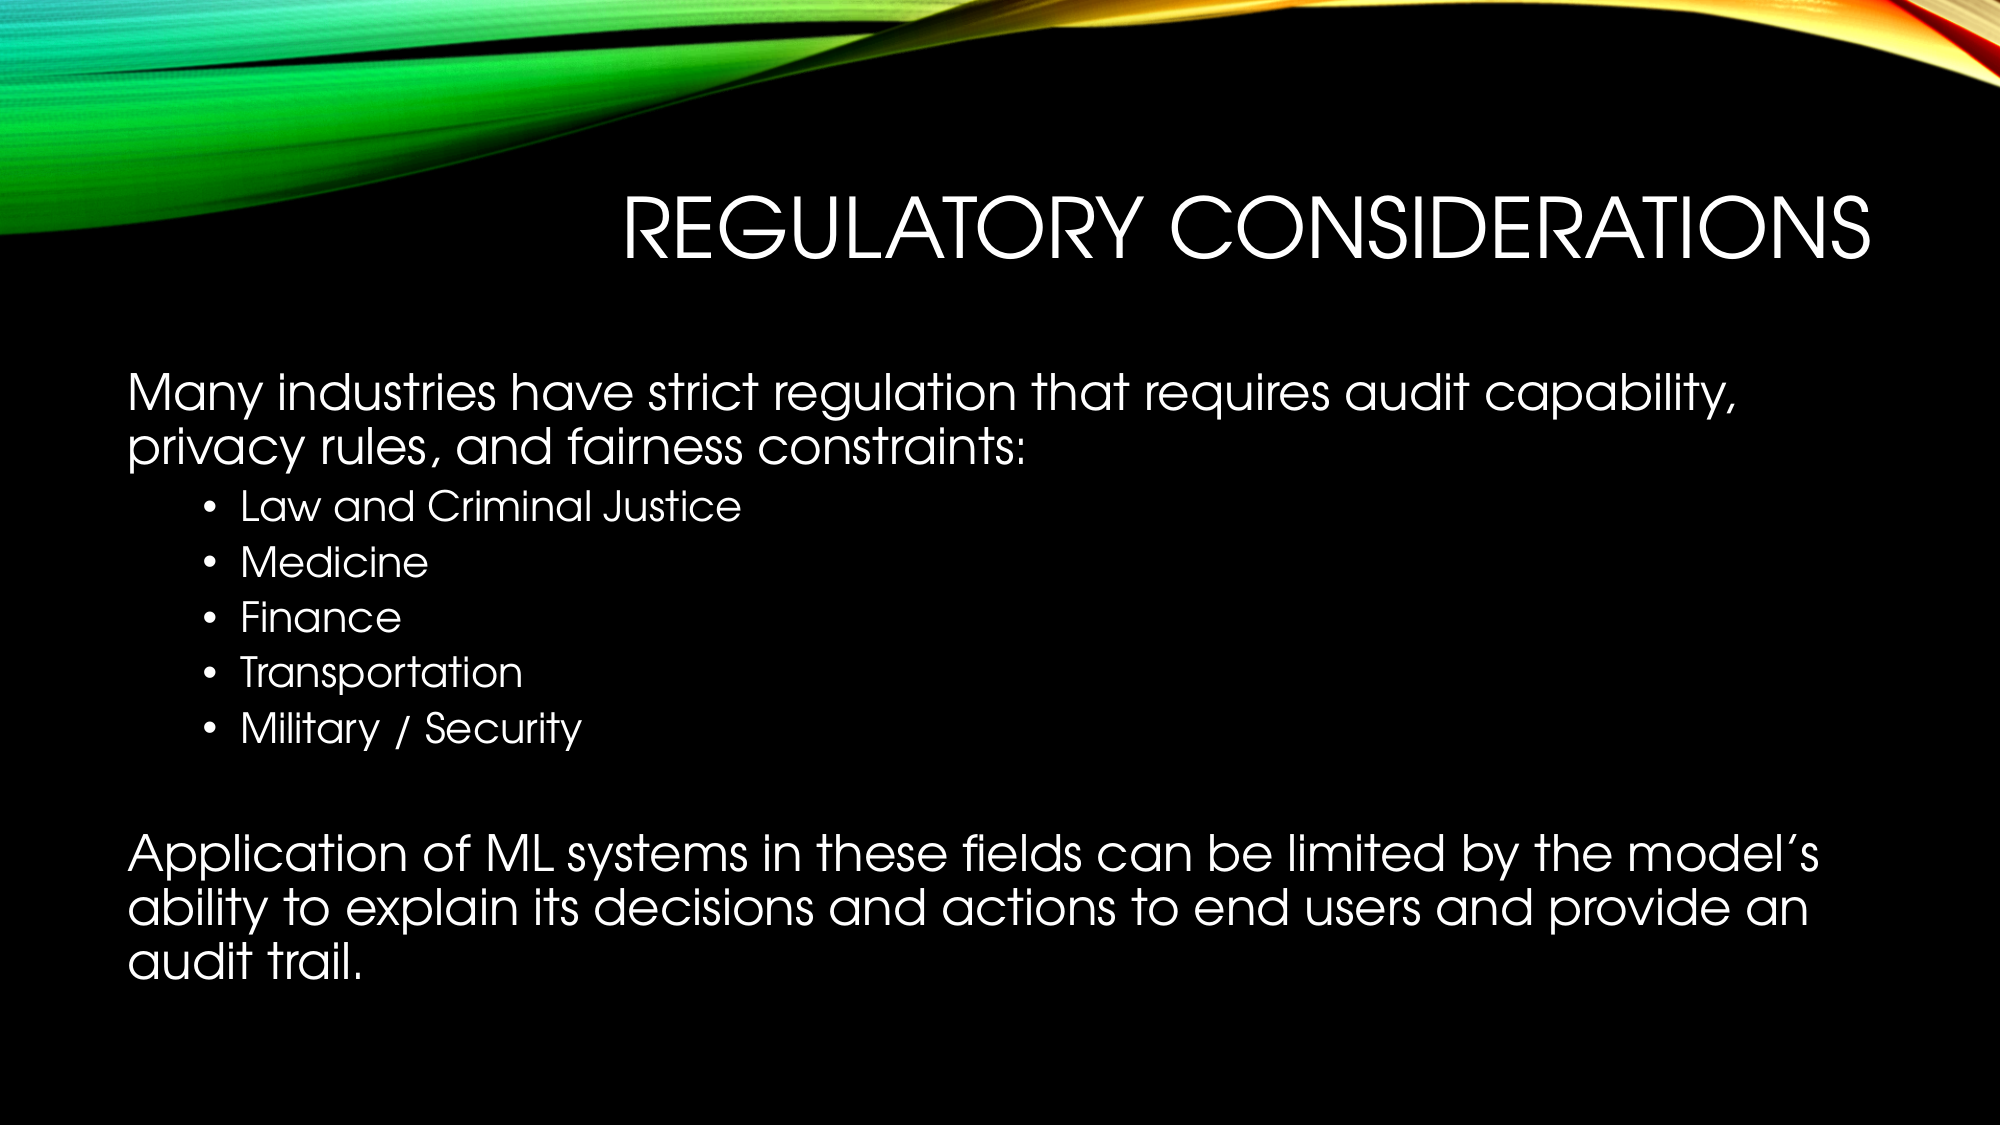

# regulatory considerations
Many industries have strict regulation that requires audit capability, privacy rules, and fairness constraints:
Law and Criminal Justice
Medicine
Finance
Transportation
Military / Security

Application of ML systems in these fields can be limited by the model’s ability to explain its decisions and actions to end users and provide an audit trail.